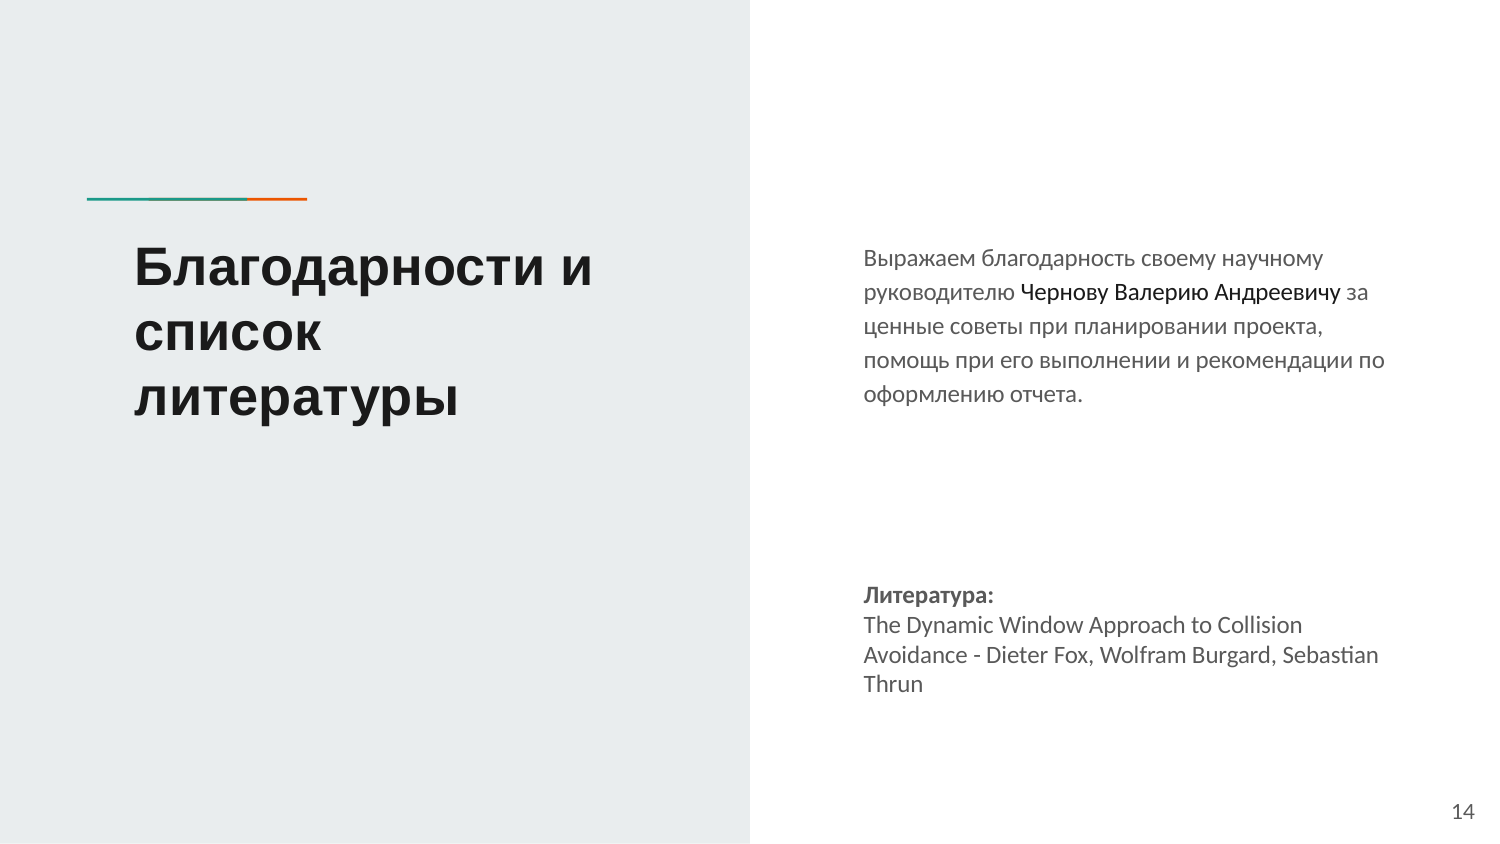

# Благодарности и список литературы
Выражаем благодарность своему научному руководителю Чернову Валерию Андреевичу за ценные советы при планировании проекта, помощь при его выполнении и рекомендации по оформлению отчета.

Литература:
The Dynamic Window Approach to Collision Avoidance - Dieter Fox, Wolfram Burgard, Sebastian Thrun
14